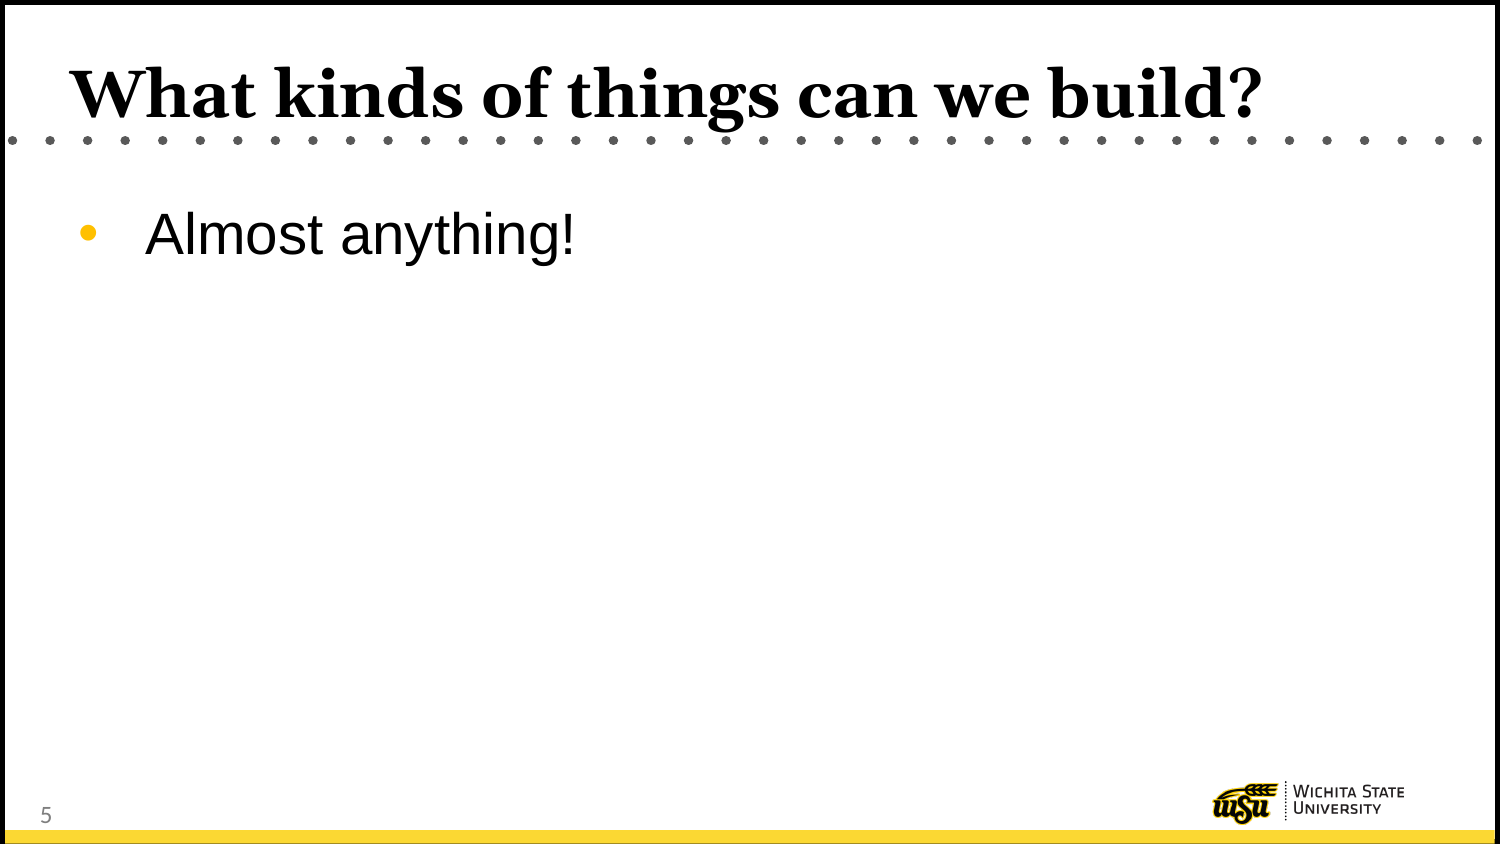

# What kinds of things can we build?
Almost anything!